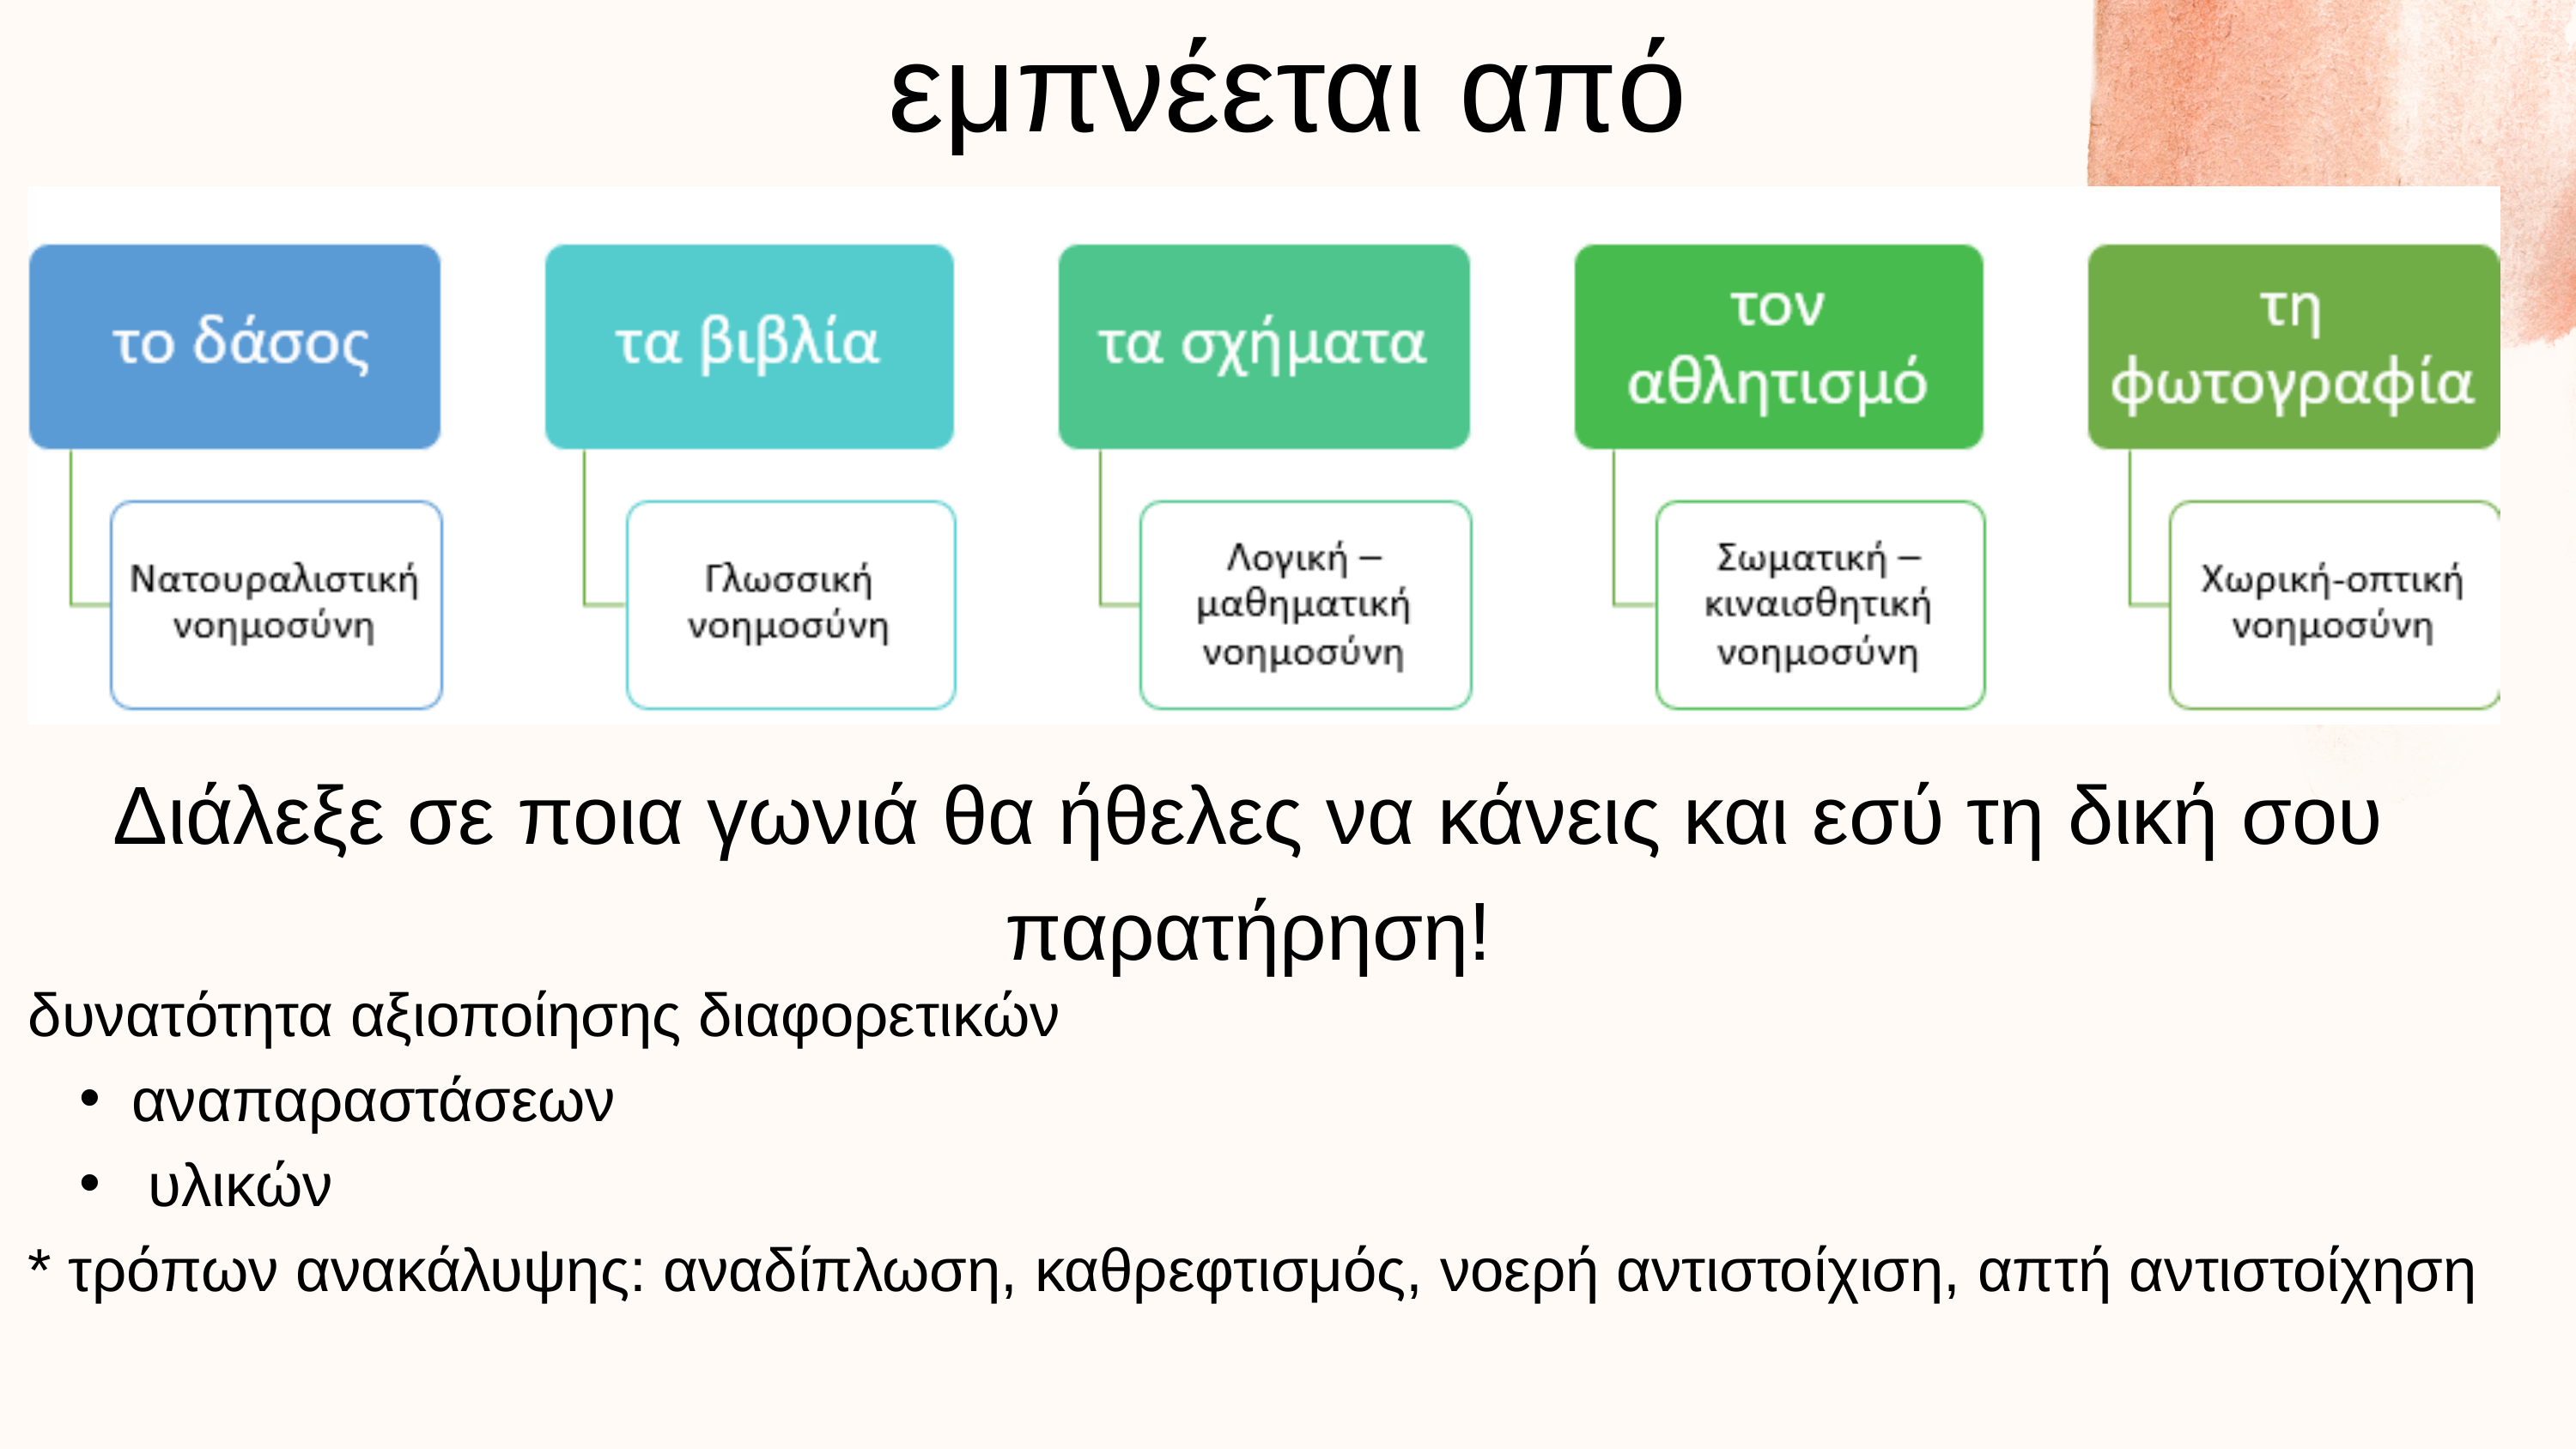

εμπνέεται από

Διάλεξε σε ποια γωνιά θα ήθελες να κάνεις και εσύ τη δική σου παρατήρηση!
δυνατότητα αξιοποίησης διαφορετικών
αναπαραστάσεων
 υλικών
* τρόπων ανακάλυψης: αναδίπλωση, καθρεφτισμός, νοερή αντιστοίχιση, απτή αντιστοίχηση